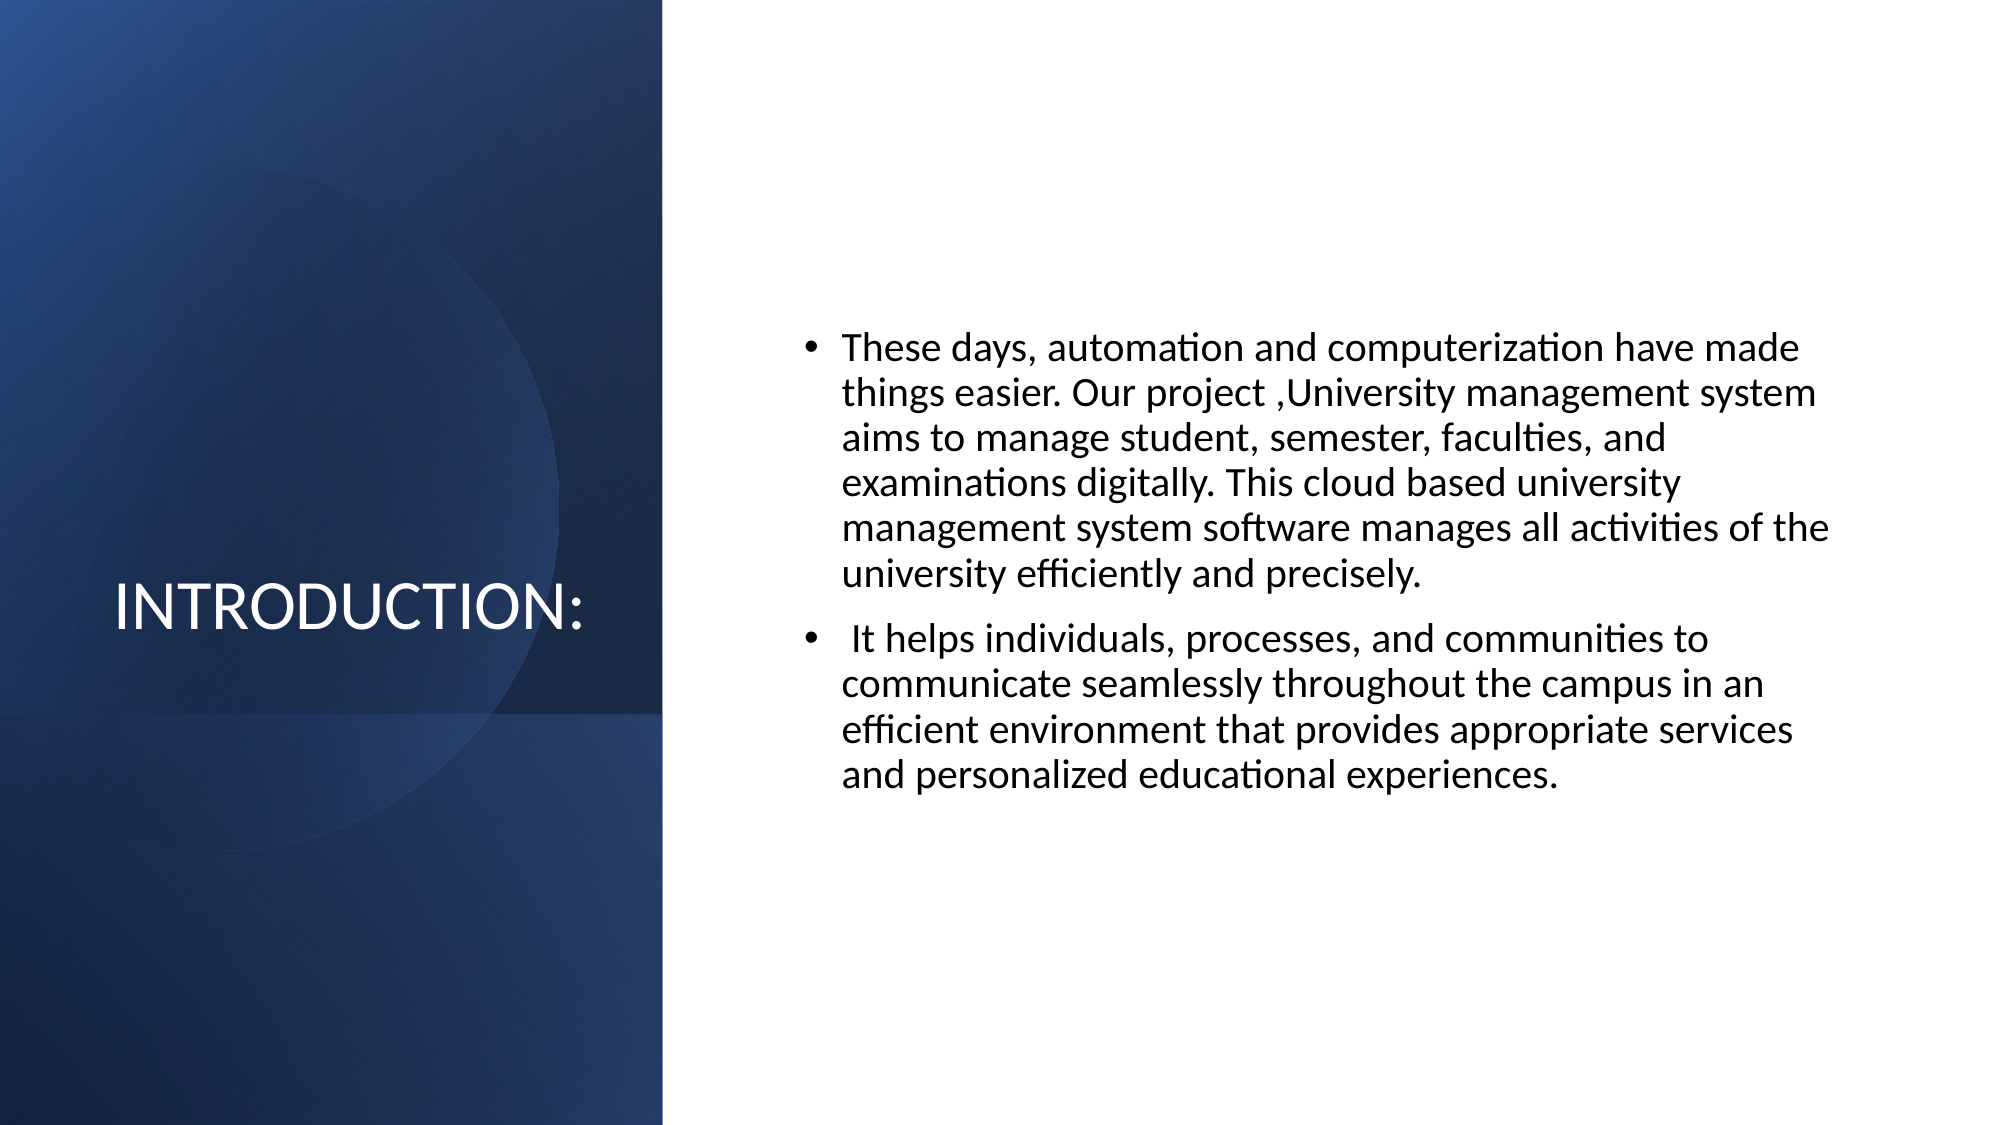

# INTRODUCTION:
These days, automation and computerization have made things easier. Our project ,University management system aims to manage student, semester, faculties, and examinations digitally. This cloud based university management system software manages all activities of the university efficiently and precisely.
 It helps individuals, processes, and communities to communicate seamlessly throughout the campus in an efficient environment that provides appropriate services and personalized educational experiences.